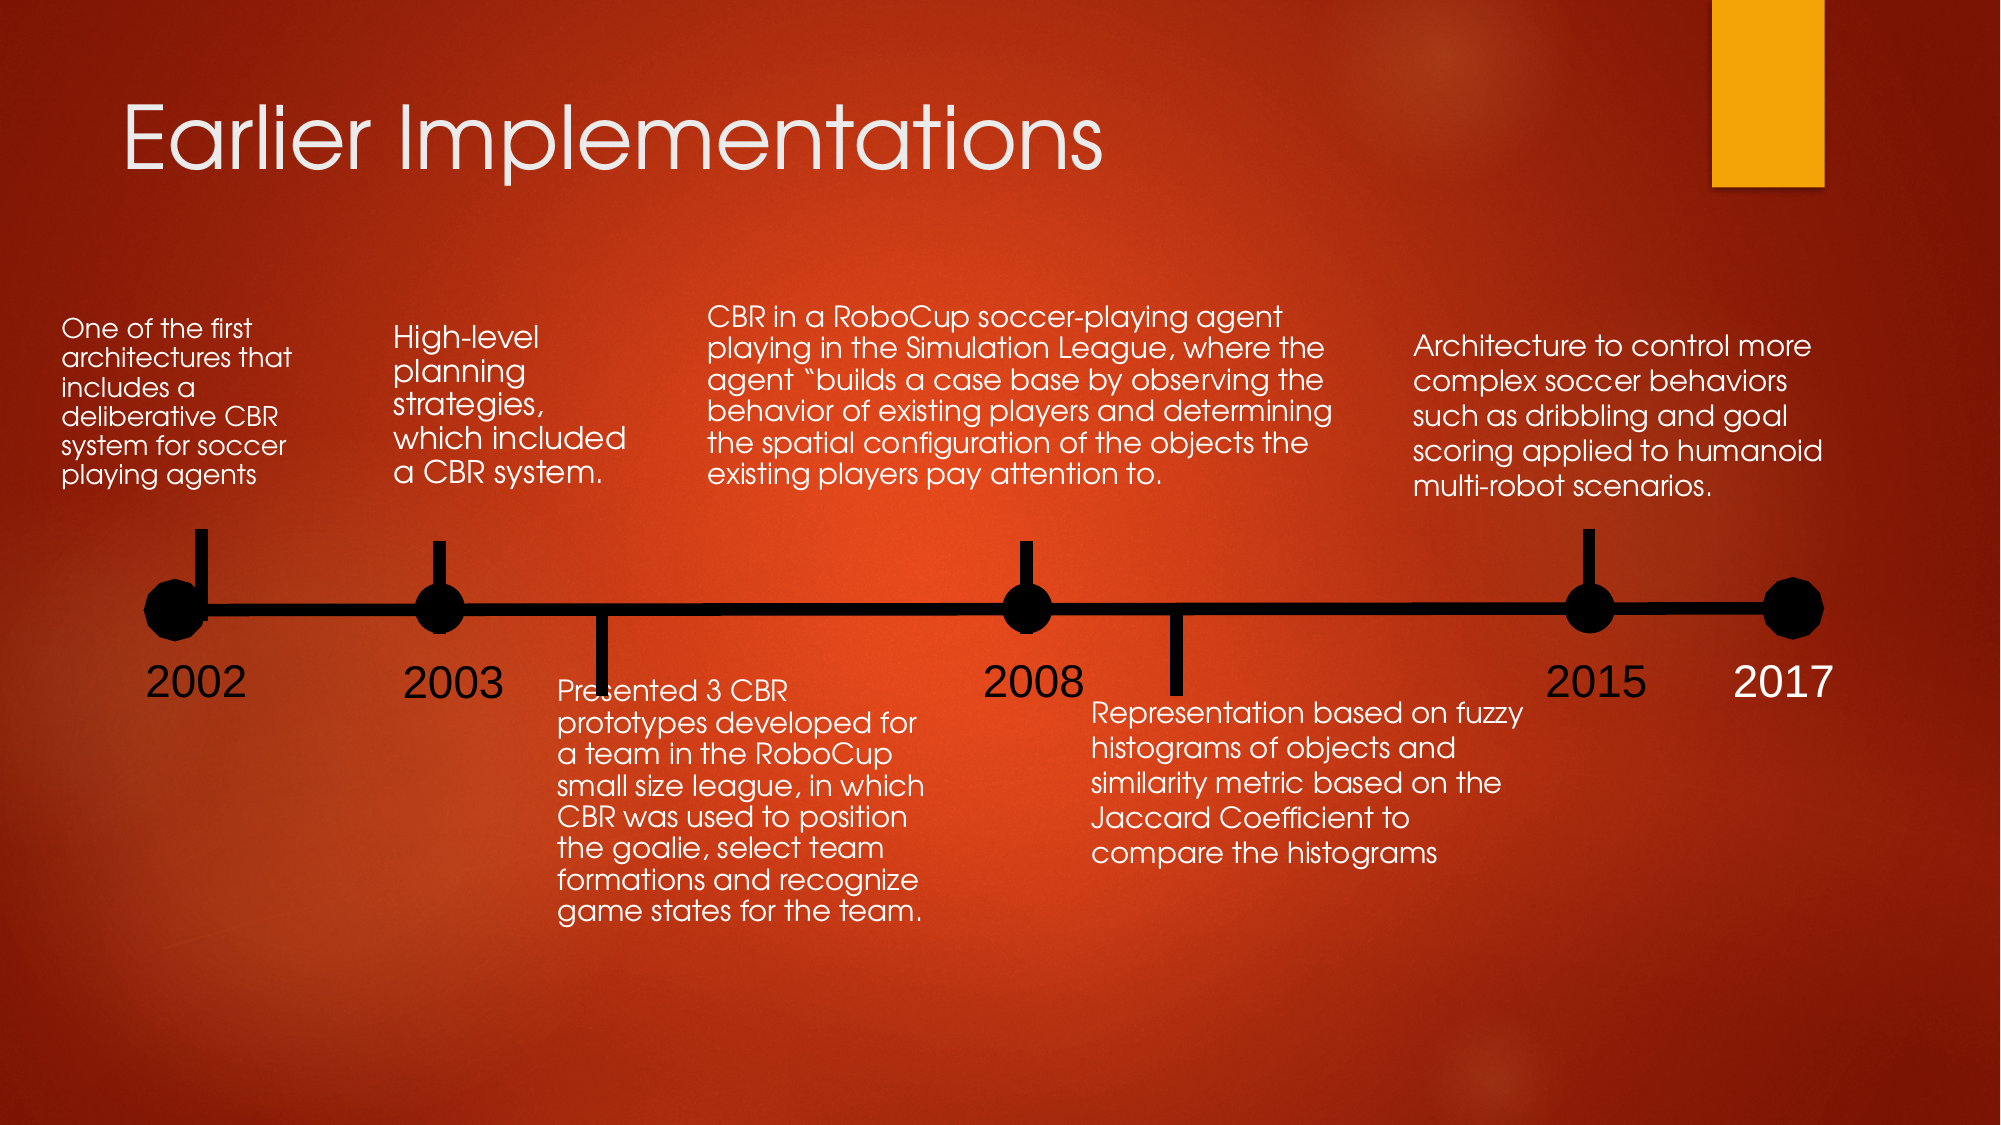

# Earlier Implementations
CBR in a RoboCup soccer-playing agent playing in the Simulation League, where the agent “builds a case base by observing the behavior of existing players and determining the spatial conﬁguration of the objects the existing players pay attention to.
One of the ﬁrst architectures that includes a deliberative CBR system for soccer playing agents
High-level planning strategies, which included a CBR system.
Architecture to control more complex soccer behaviors such as dribbling and goal scoring applied to humanoid multi-robot scenarios.

Presented 3 CBR prototypes developed for a team in the RoboCup small size league, in which CBR was used to position the goalie, select team formations and recognize game states for the team.

2003
2002
2008
2015
2017
Representation based on fuzzy histograms of objects and similarity metric based on the Jaccard Coeﬃcient to compare the histograms